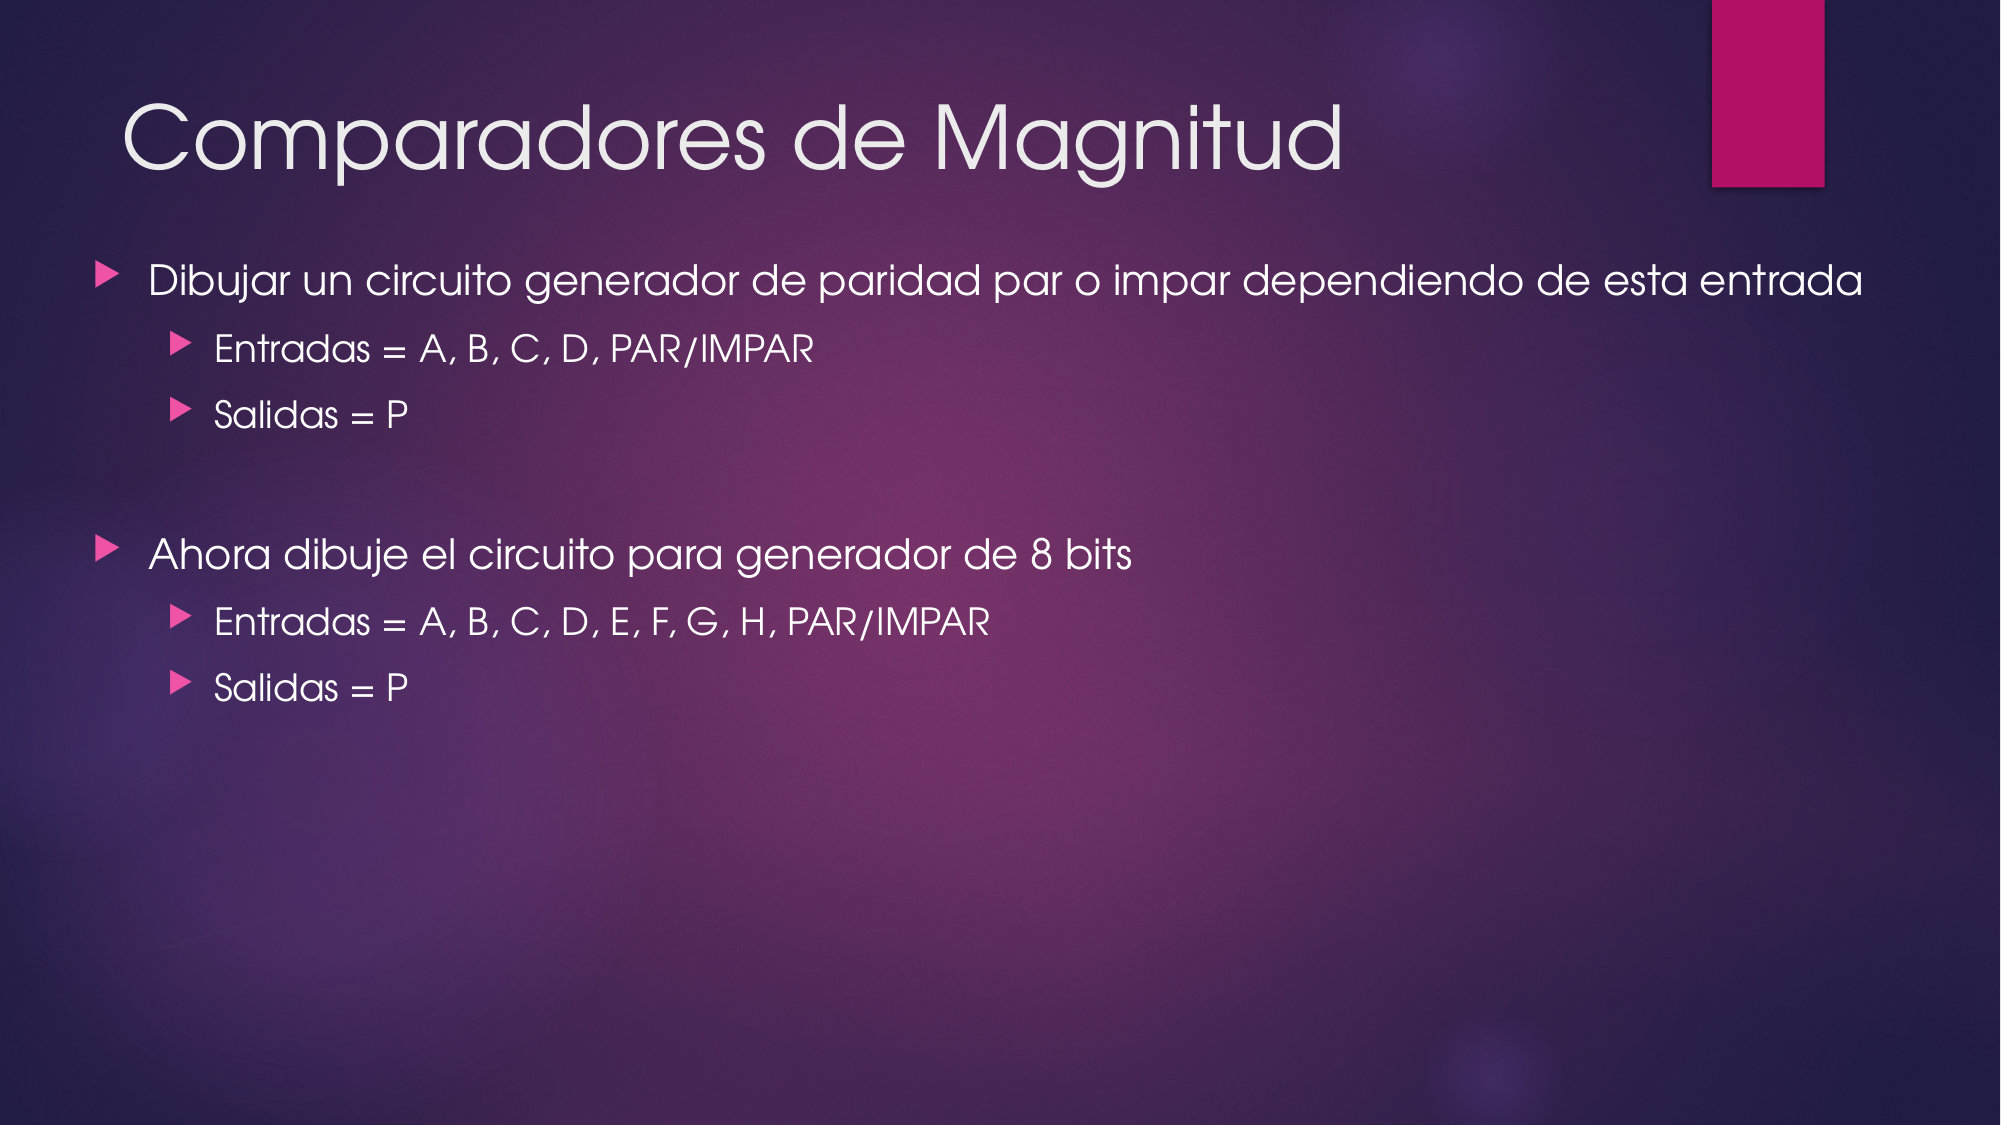

# Comparadores de Magnitud

Dibujar un circuito generador de paridad par o impar dependiendo de esta entrada
Entradas = A, B, C, D, PAR/IMPAR
Salidas = P

Ahora dibuje el circuito para generador de 8 bits
Entradas = A, B, C, D, E, F, G, H, PAR/IMPAR
Salidas = P